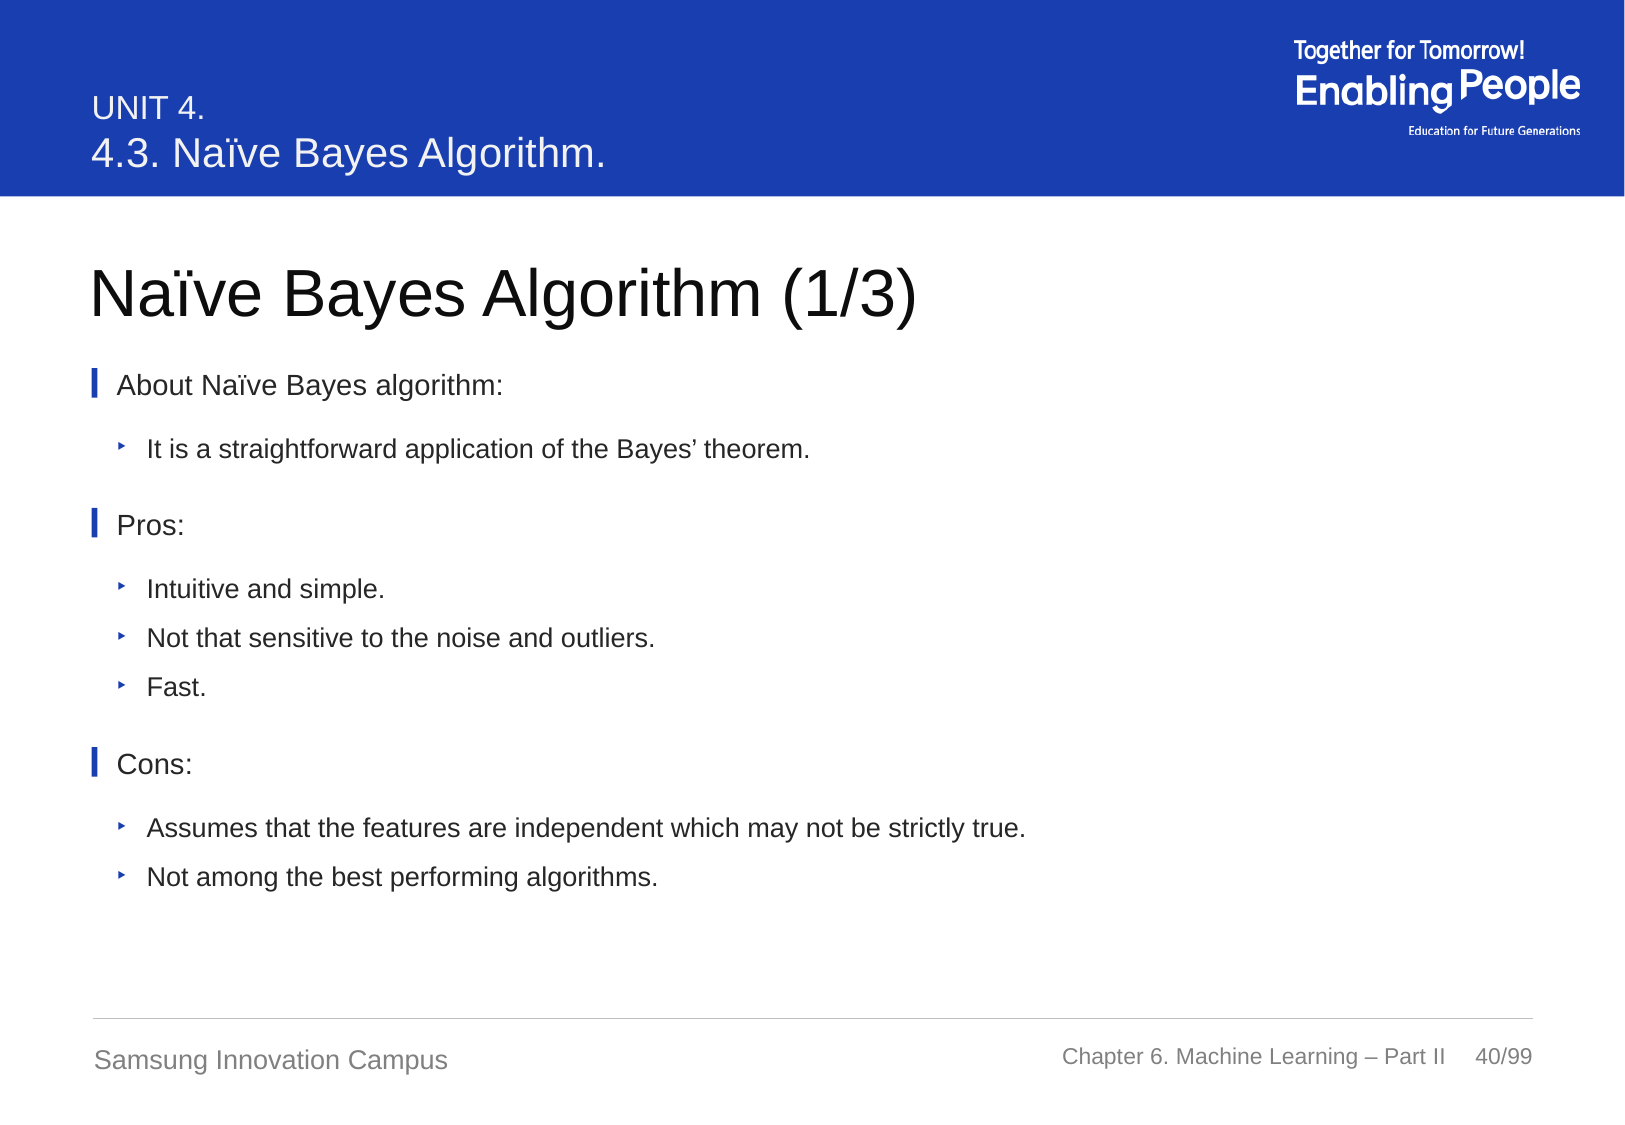

UNIT 4.
4.3. Naïve Bayes Algorithm.
Naïve Bayes Algorithm (1/3)
About Naïve Bayes algorithm:

It is a straightforward application of the Bayes’ theorem.
Pros:

Intuitive and simple.
Not that sensitive to the noise and outliers.
Fast.
Cons:

Assumes that the features are independent which may not be strictly true.
Not among the best performing algorithms.